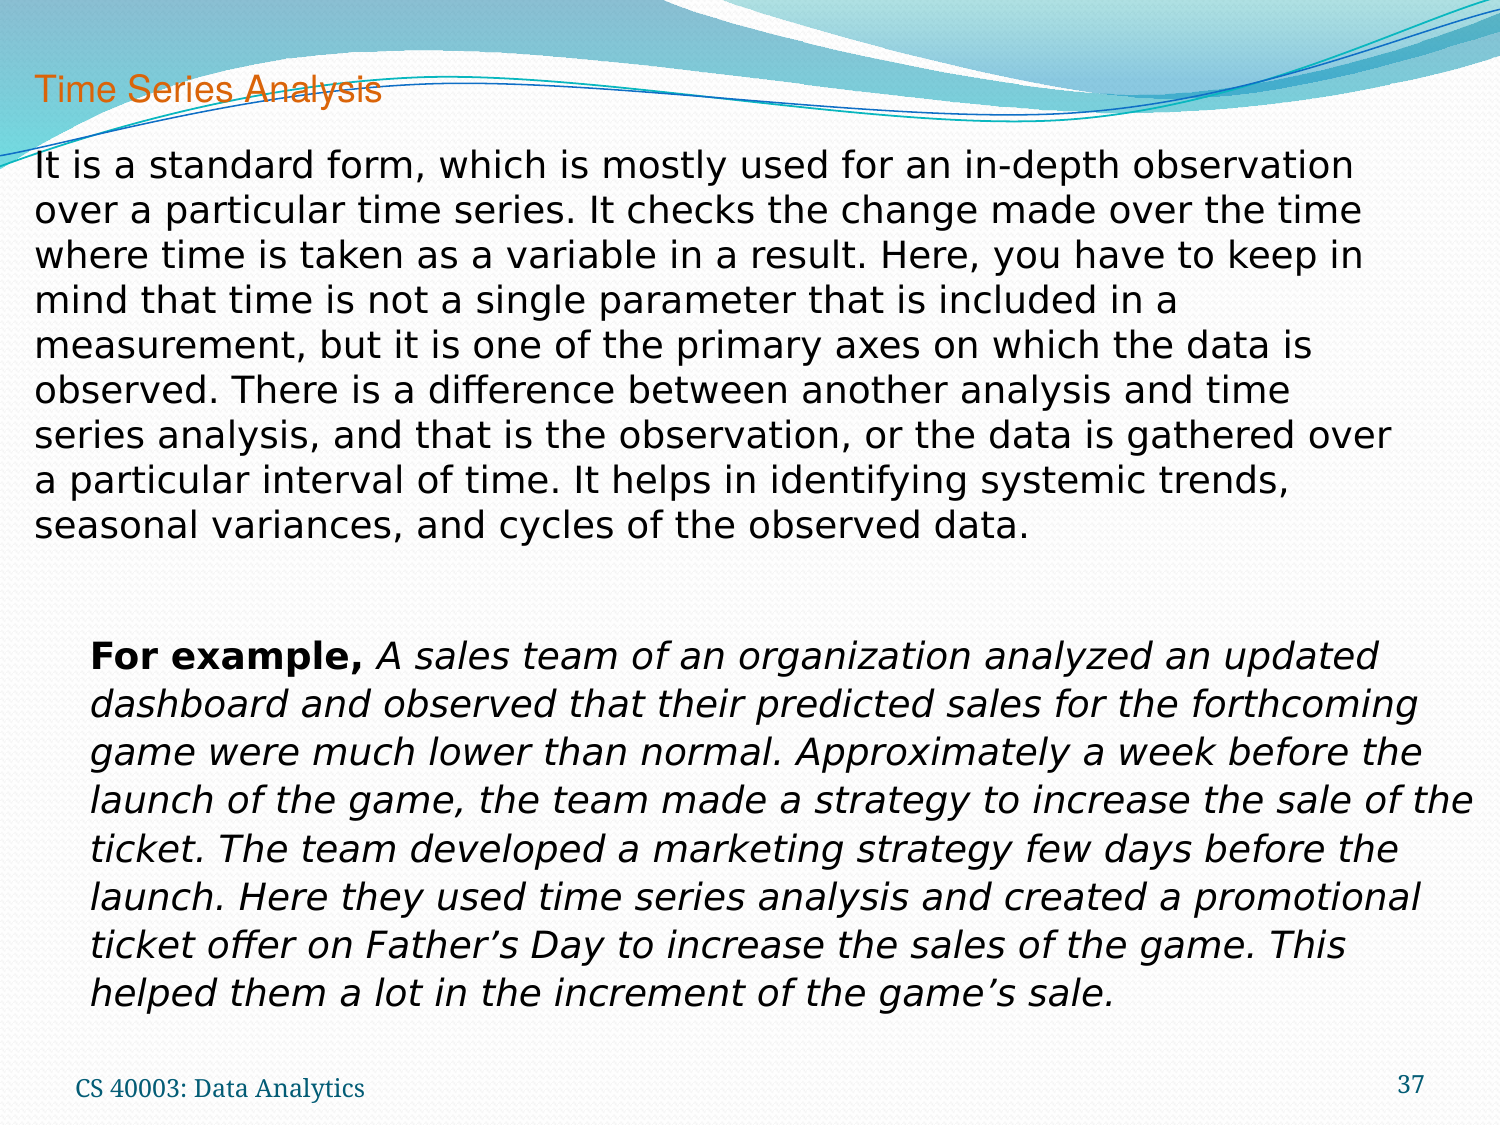

Time Series Analysis
It is a standard form, which is mostly used for an in-depth observation over a particular time series. It checks the change made over the time where time is taken as a variable in a result. Here, you have to keep in mind that time is not a single parameter that is included in a measurement, but it is one of the primary axes on which the data is observed. There is a difference between another analysis and time series analysis, and that is the observation, or the data is gathered over a particular interval of time. It helps in identifying systemic trends, seasonal variances, and cycles of the observed data.
For example, A sales team of an organization analyzed an updated dashboard and observed that their predicted sales for the forthcoming game were much lower than normal. Approximately a week before the launch of the game, the team made a strategy to increase the sale of the ticket. The team developed a marketing strategy few days before the launch. Here they used time series analysis and created a promotional ticket offer on Father’s Day to increase the sales of the game. This helped them a lot in the increment of the game’s sale.
CS 40003: Data Analytics
37